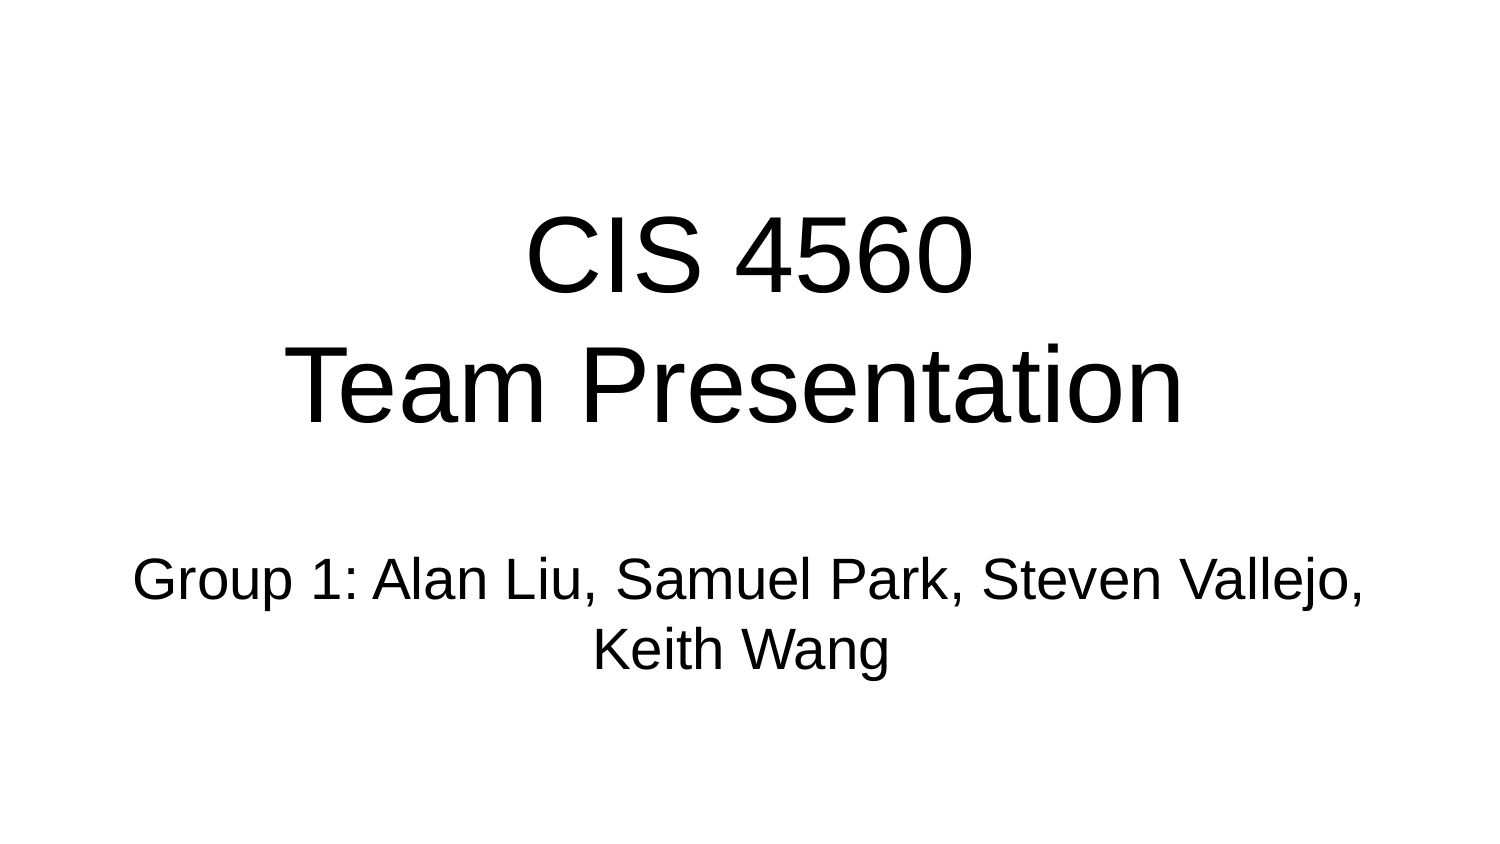

# CIS 4560
Team Presentation
Group 1: Alan Liu, Samuel Park, Steven Vallejo, Keith Wang